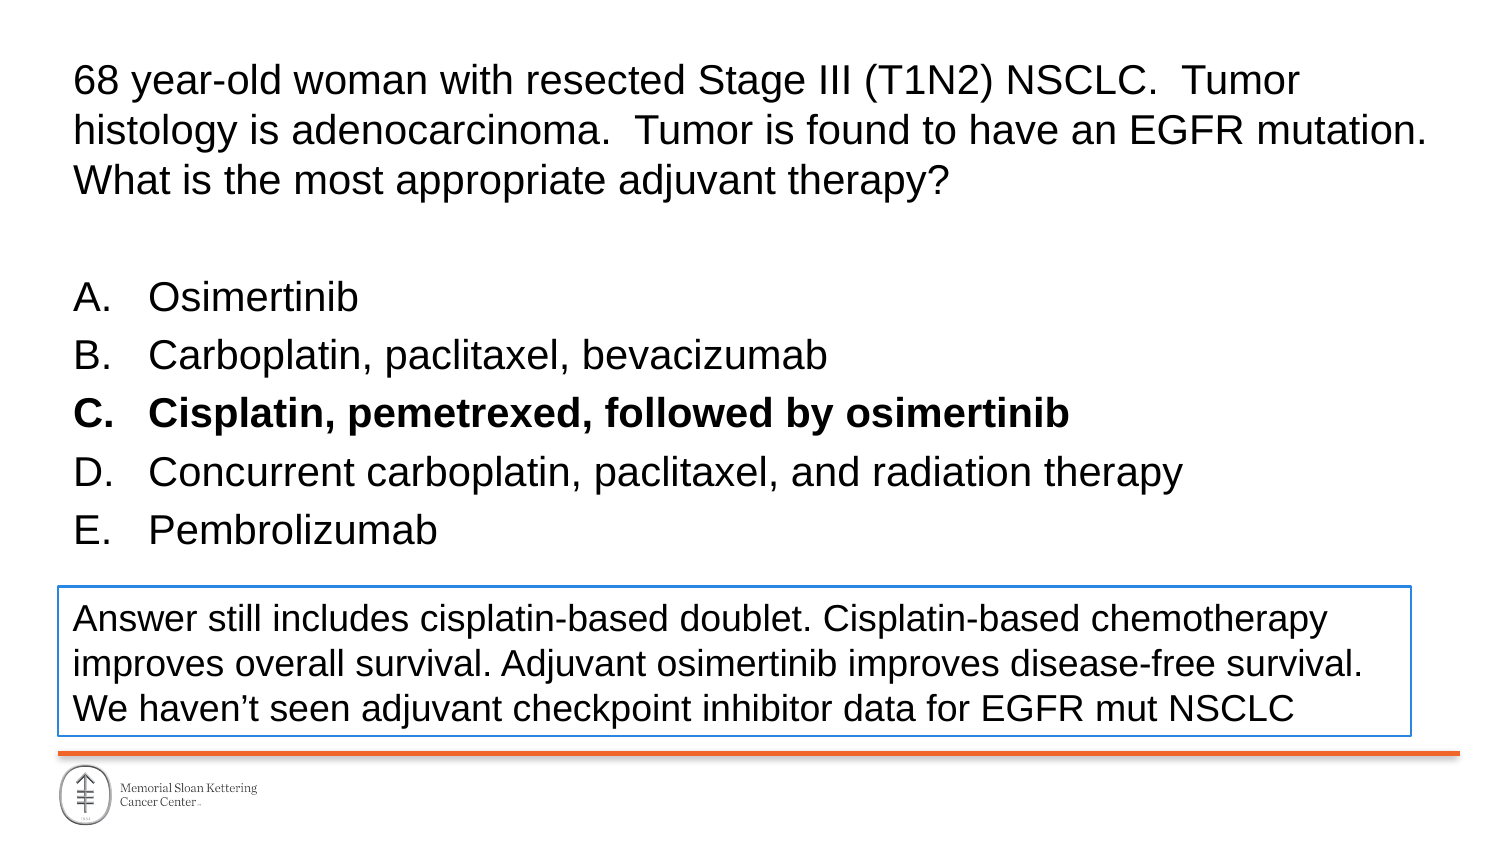

68 year-old woman with resected Stage III (T1N2) NSCLC.  Tumor histology is adenocarcinoma.  Tumor is found to have an EGFR mutation. What is the most appropriate adjuvant therapy?

Osimertinib
Carboplatin, paclitaxel, bevacizumab
Cisplatin, pemetrexed, followed by osimertinib
Concurrent carboplatin, paclitaxel, and radiation therapy
Pembrolizumab
Answer still includes cisplatin-based doublet. Cisplatin-based chemotherapy improves overall survival. Adjuvant osimertinib improves disease-free survival. We haven’t seen adjuvant checkpoint inhibitor data for EGFR mut NSCLC